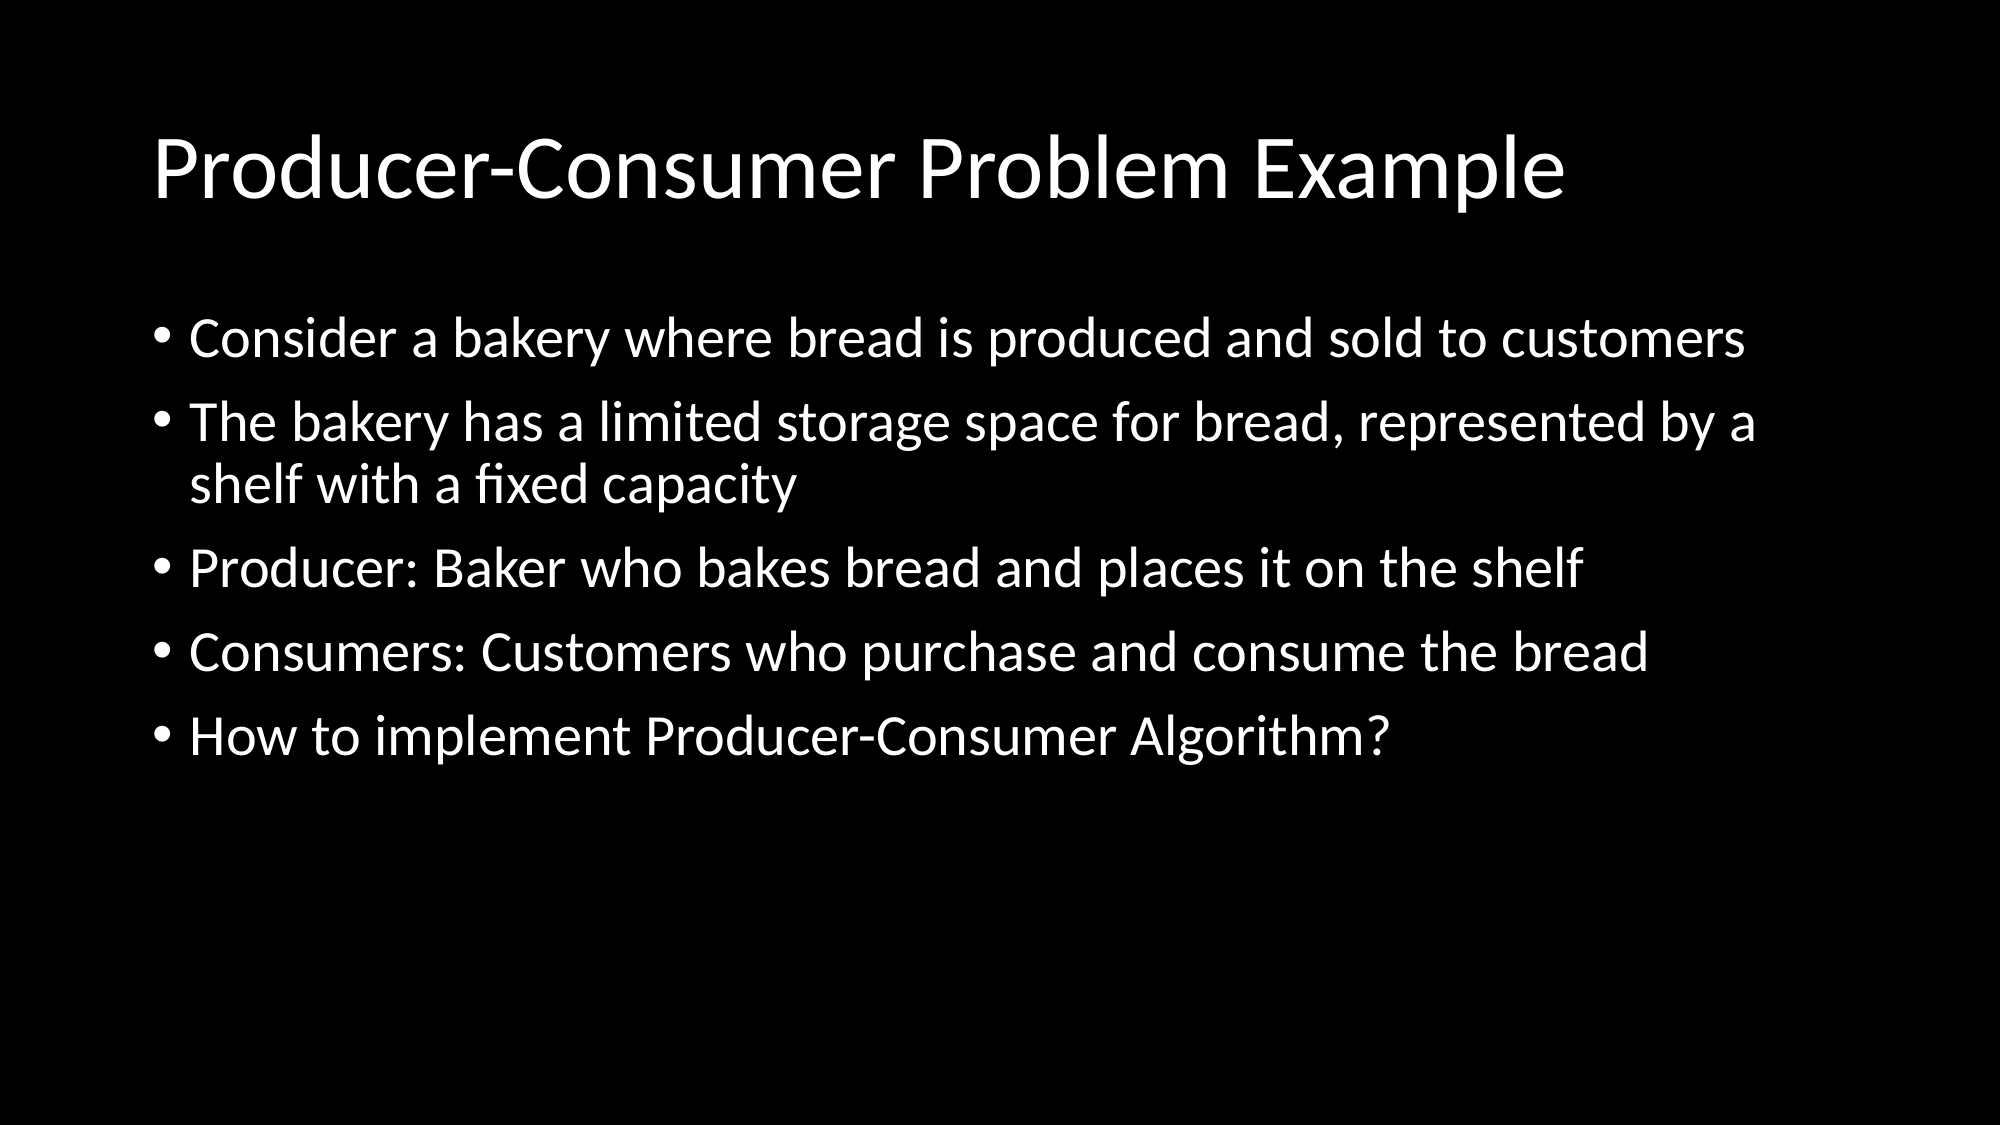

# Producer-Consumer Problem Example
Consider a bakery where bread is produced and sold to customers
The bakery has a limited storage space for bread, represented by a shelf with a fixed capacity
Producer: Baker who bakes bread and places it on the shelf
Consumers: Customers who purchase and consume the bread
How to implement Producer-Consumer Algorithm?